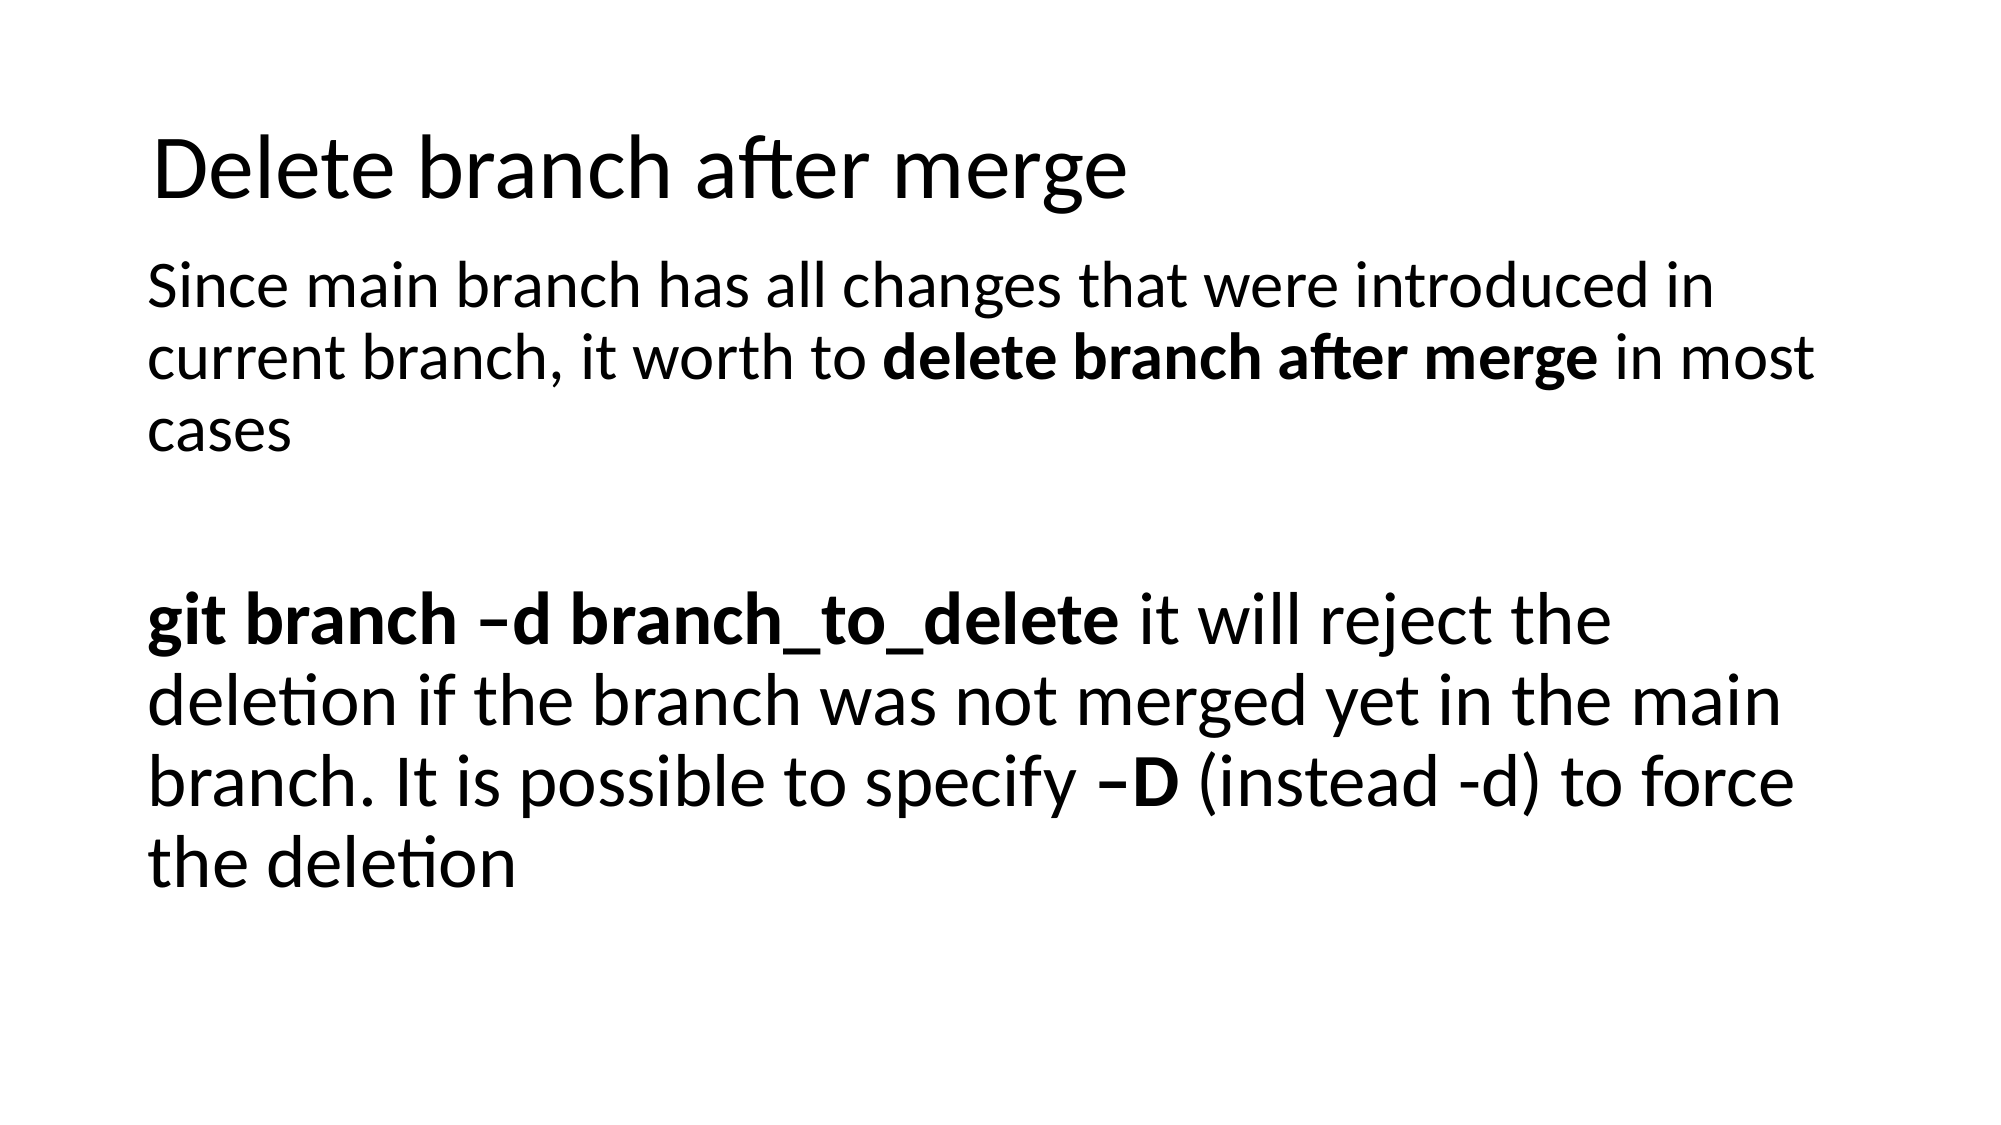

# Delete branch after merge
Since main branch has all changes that were introduced in current branch, it worth to delete branch after merge in most cases

git branch –d branch_to_delete it will reject the deletion if the branch was not merged yet in the main branch. It is possible to specify –D (instead -d) to force the deletion